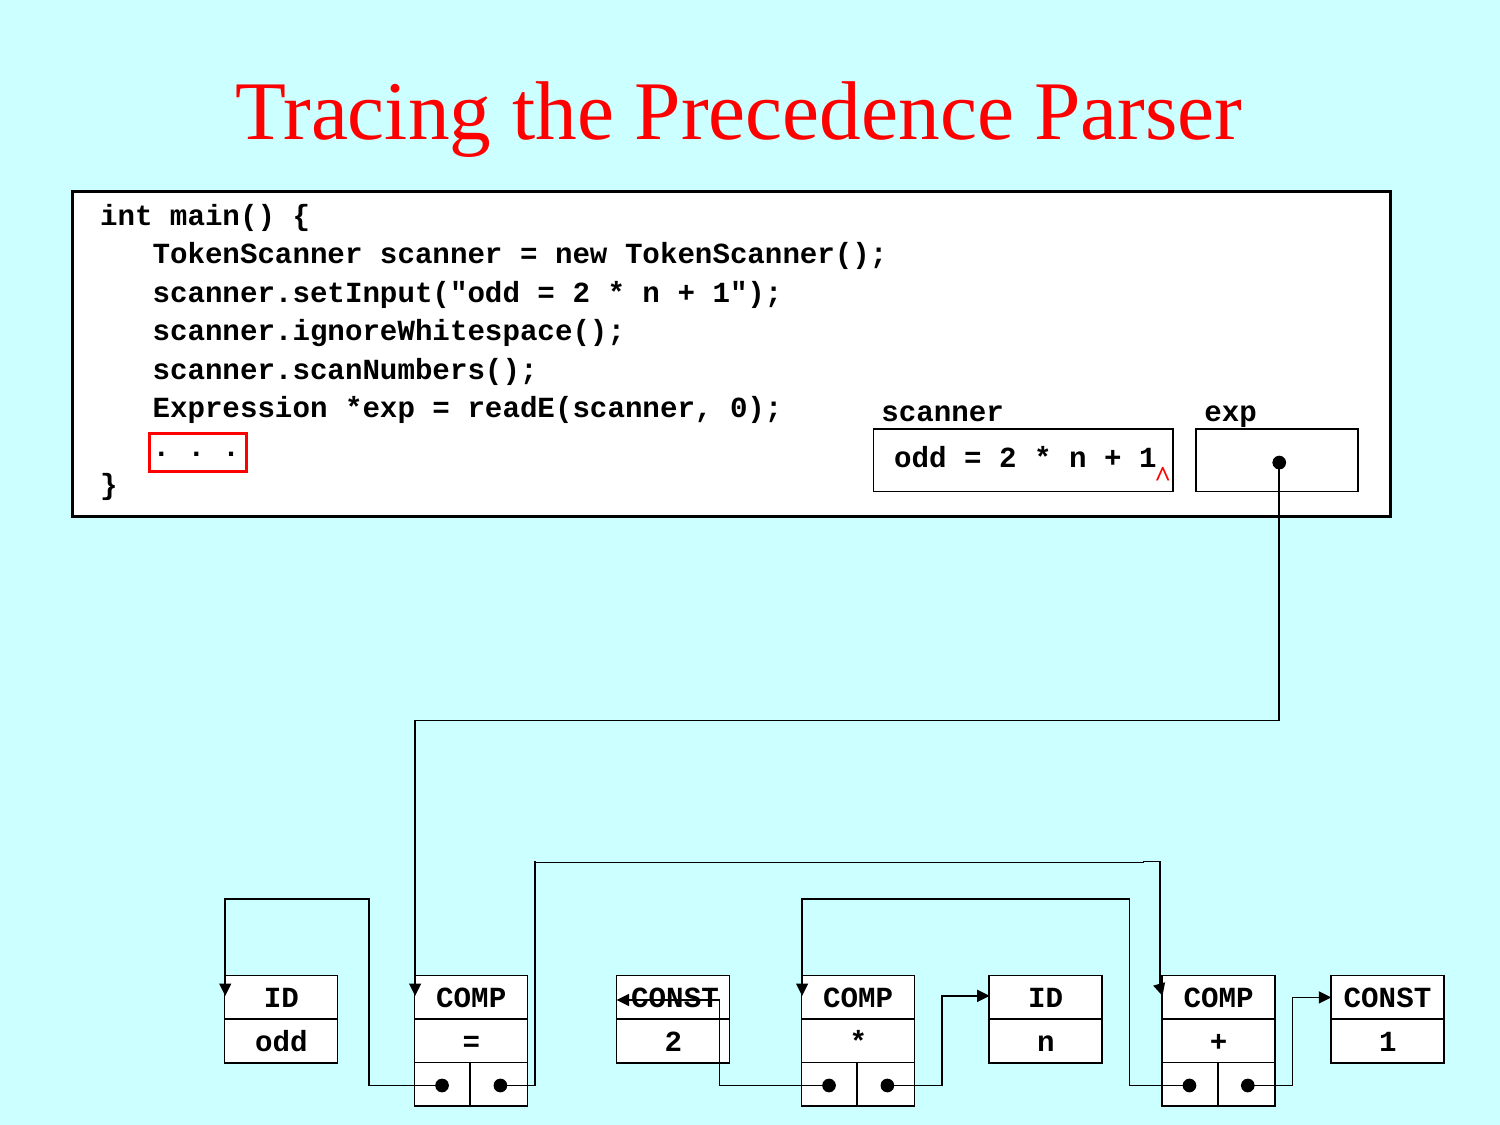

# Tracing the Precedence Parser
int main() {
   TokenScanner scanner = new TokenScanner();
   scanner.setInput("odd = 2 * n + 1");
   scanner.ignoreWhitespace();
   scanner.scanNumbers();
   Expression *exp = readE(scanner, 0);
   . . .
}

scanner
exp

odd = 2 * n + 1

^

CONST
ID

odd

CONST

2

ID

n

COMP

=

COMP

*

COMP

+

1